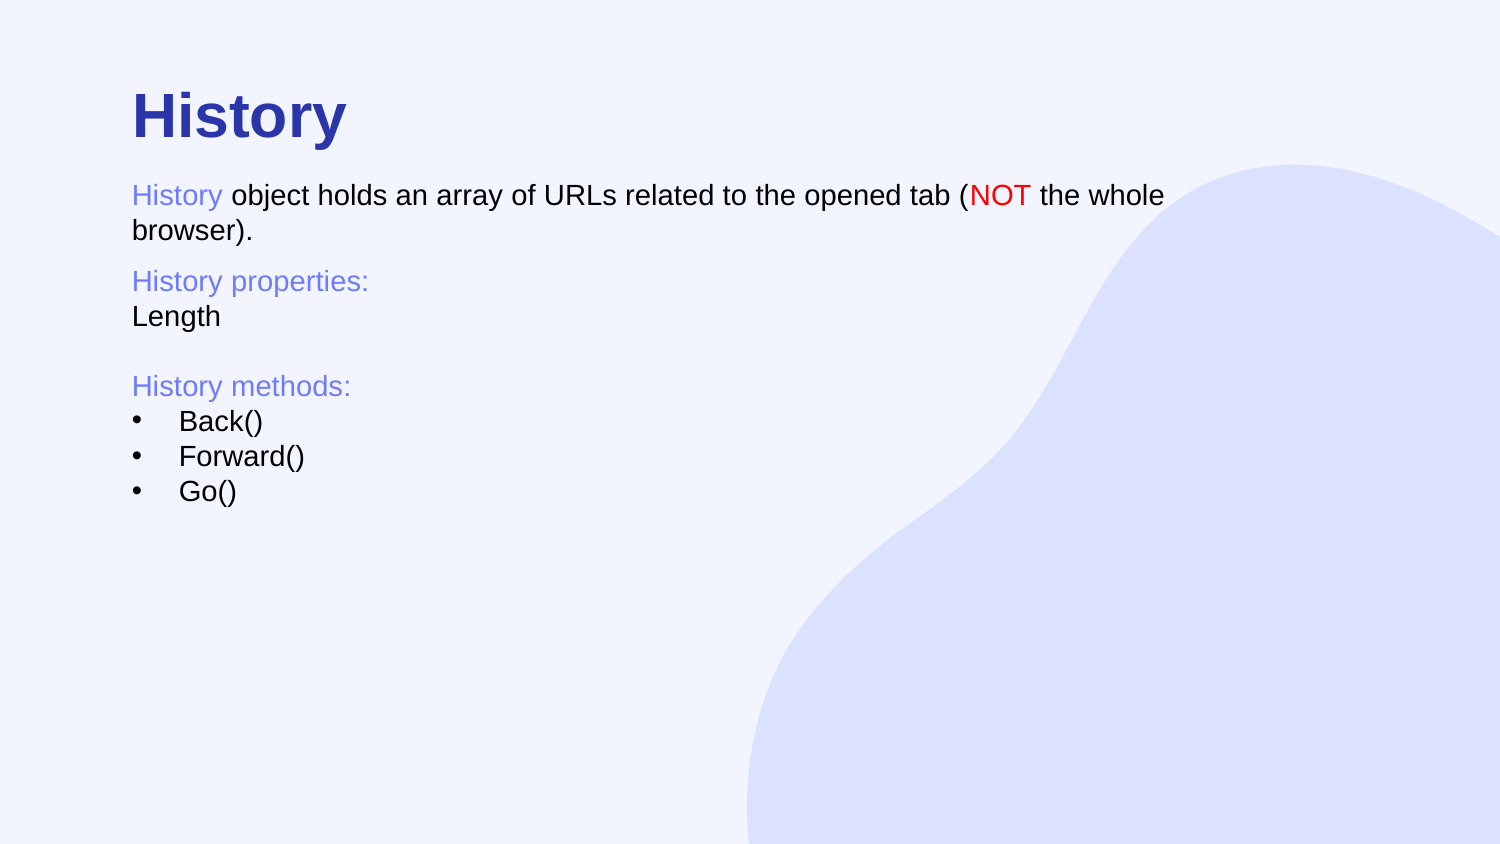

# History
History object holds an array of URLs related to the opened tab (NOT the whole browser).
History properties:
Length

History methods:
Back()
Forward()
Go()